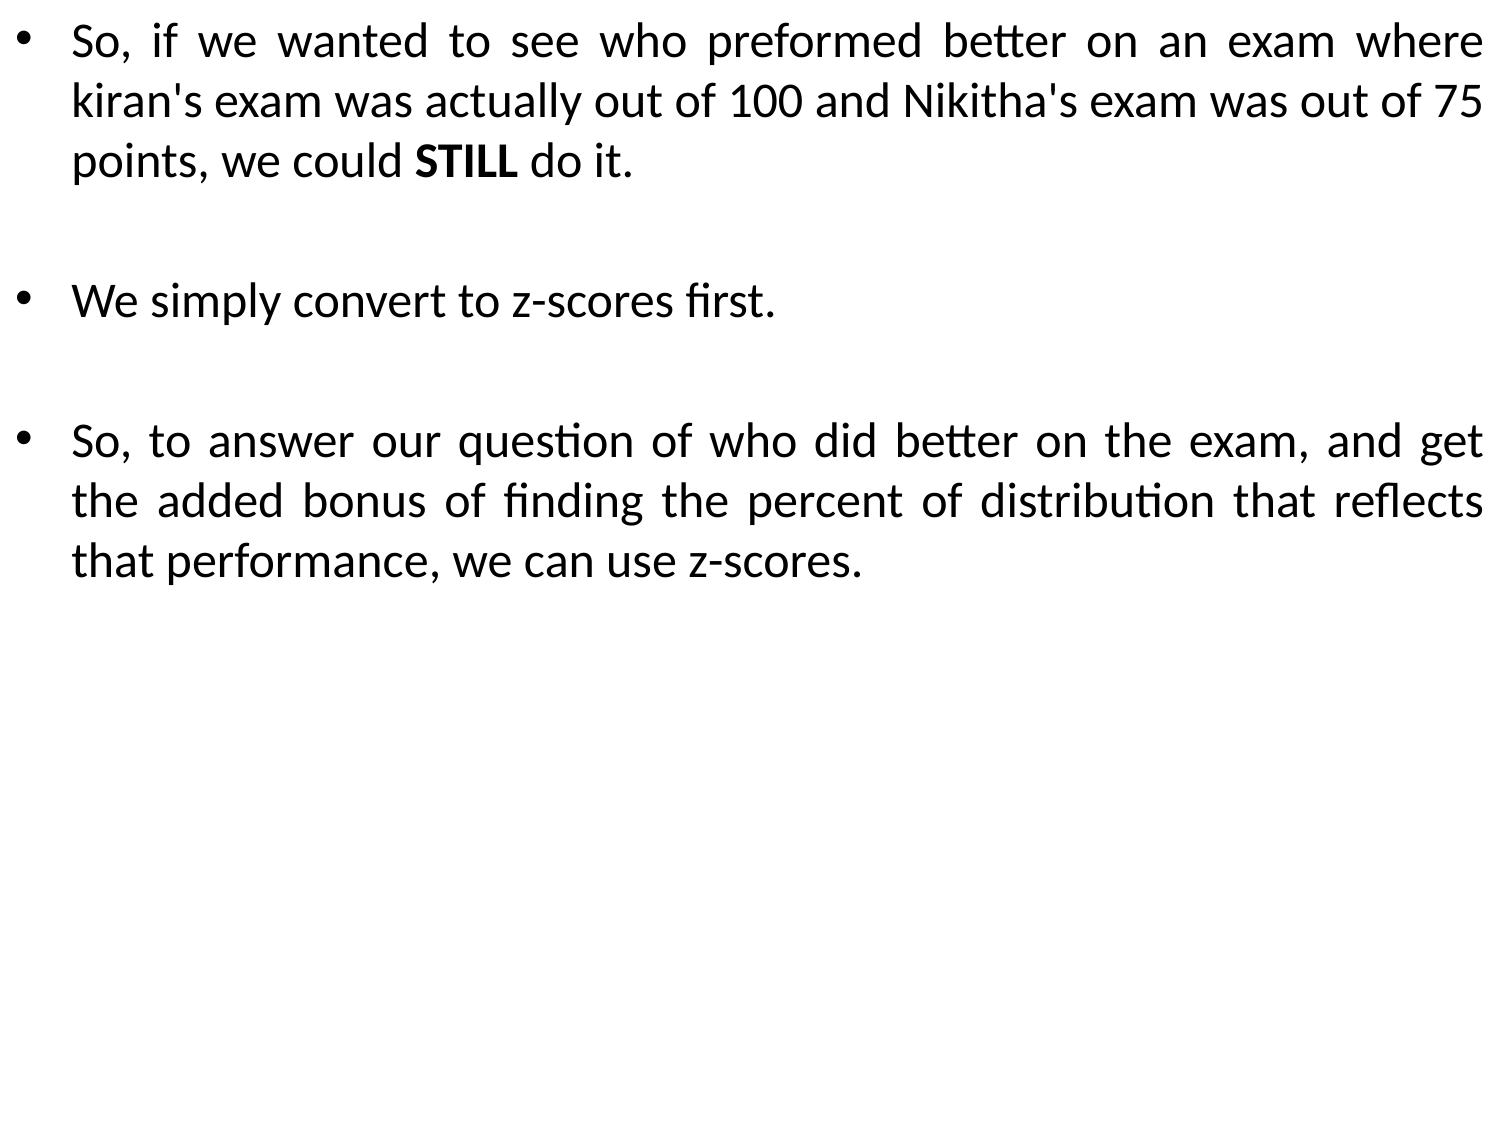

So, if we wanted to see who preformed better on an exam where kiran's exam was actually out of 100 and Nikitha's exam was out of 75 points, we could STILL do it.

We simply convert to z-scores first.

So, to answer our question of who did better on the exam, and get the added bonus of finding the percent of distribution that reflects that performance, we can use z-scores.